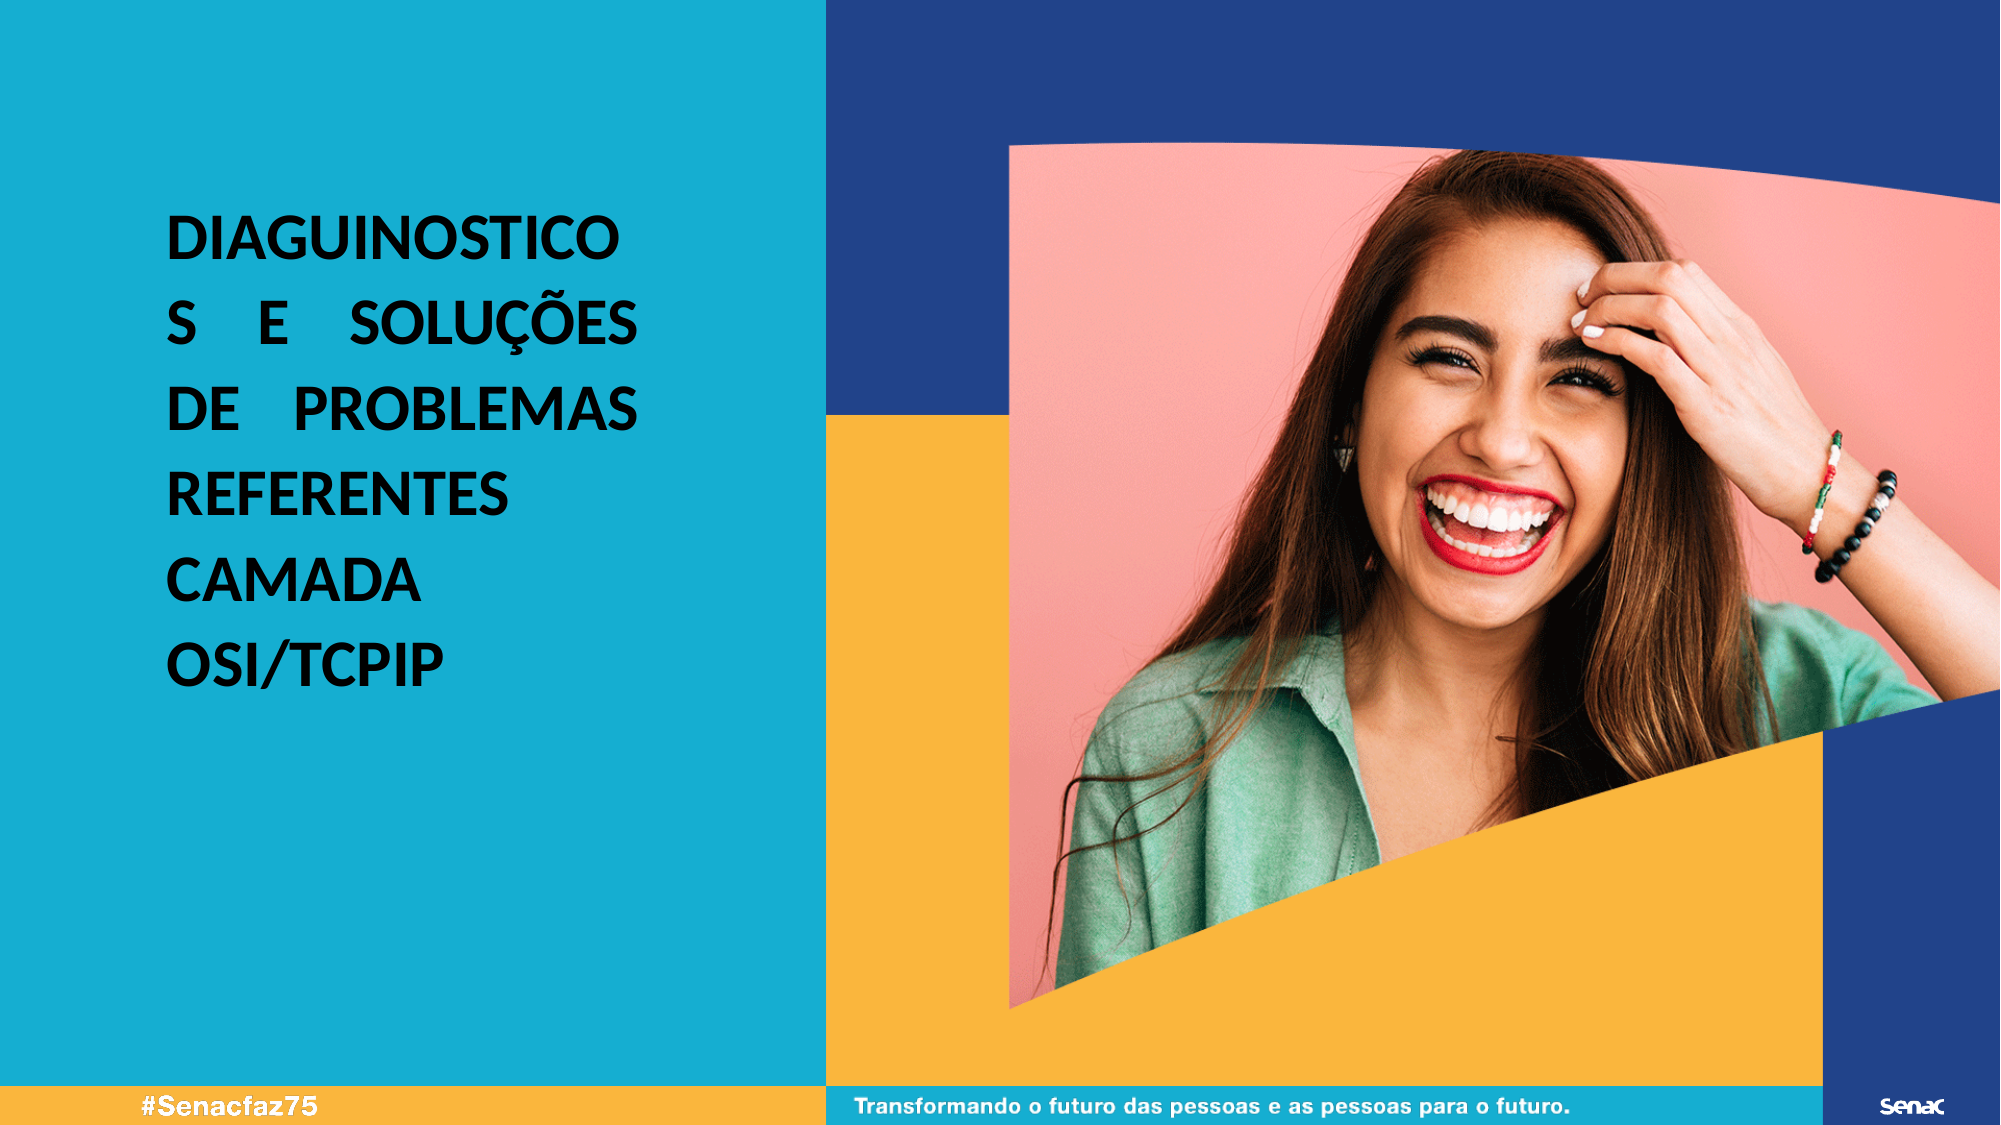

DIAGUINOSTICOS E SOLUÇÕES DE PROBLEMAS REFERENTES CAMADA OSI/TCPIP